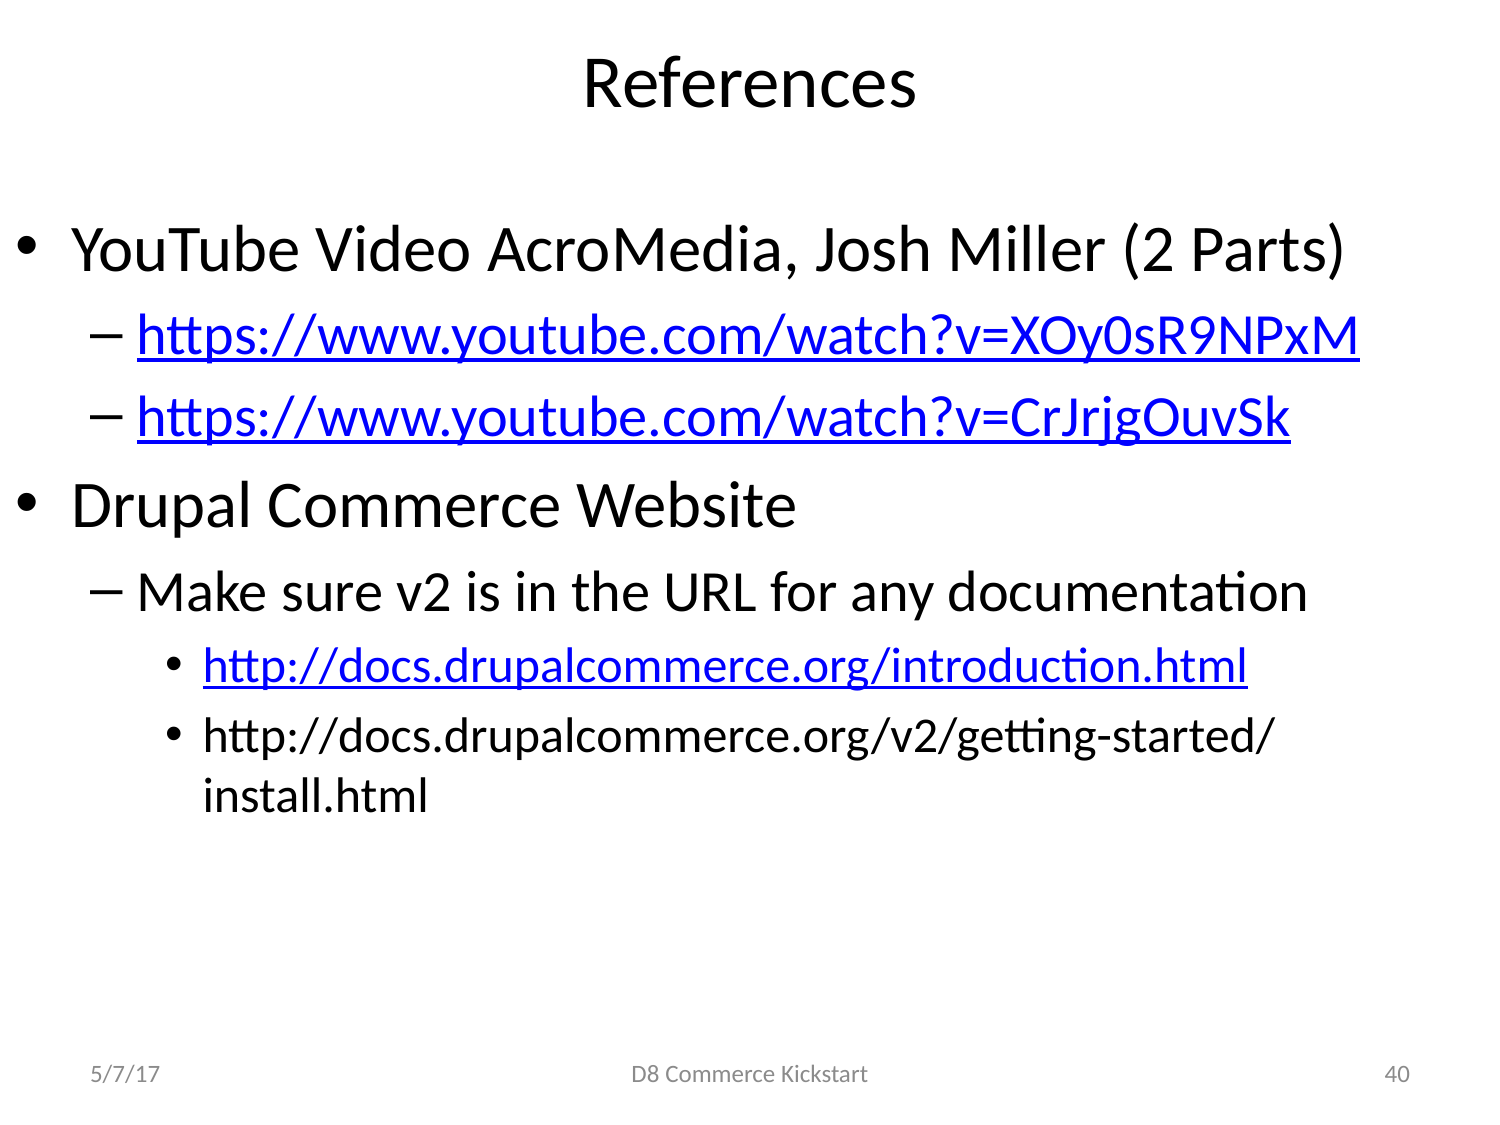

# References
YouTube Video AcroMedia, Josh Miller (2 Parts)
https://www.youtube.com/watch?v=XOy0sR9NPxM
https://www.youtube.com/watch?v=CrJrjgOuvSk
Drupal Commerce Website
Make sure v2 is in the URL for any documentation
http://docs.drupalcommerce.org/introduction.html
http://docs.drupalcommerce.org/v2/getting-started/install.html
5/7/17
D8 Commerce Kickstart
40